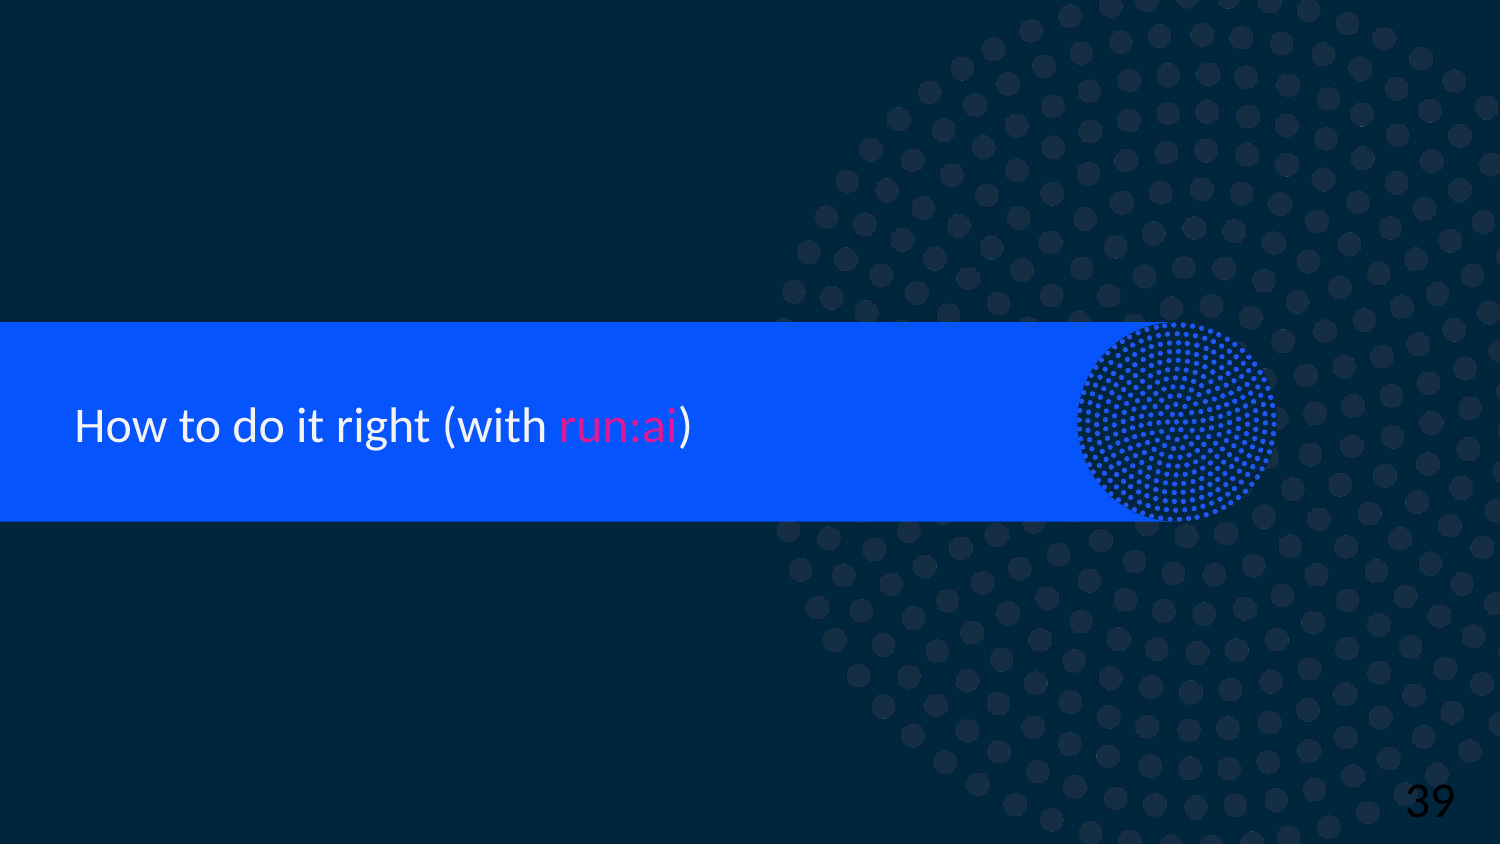

How to do it right (with run:ai)